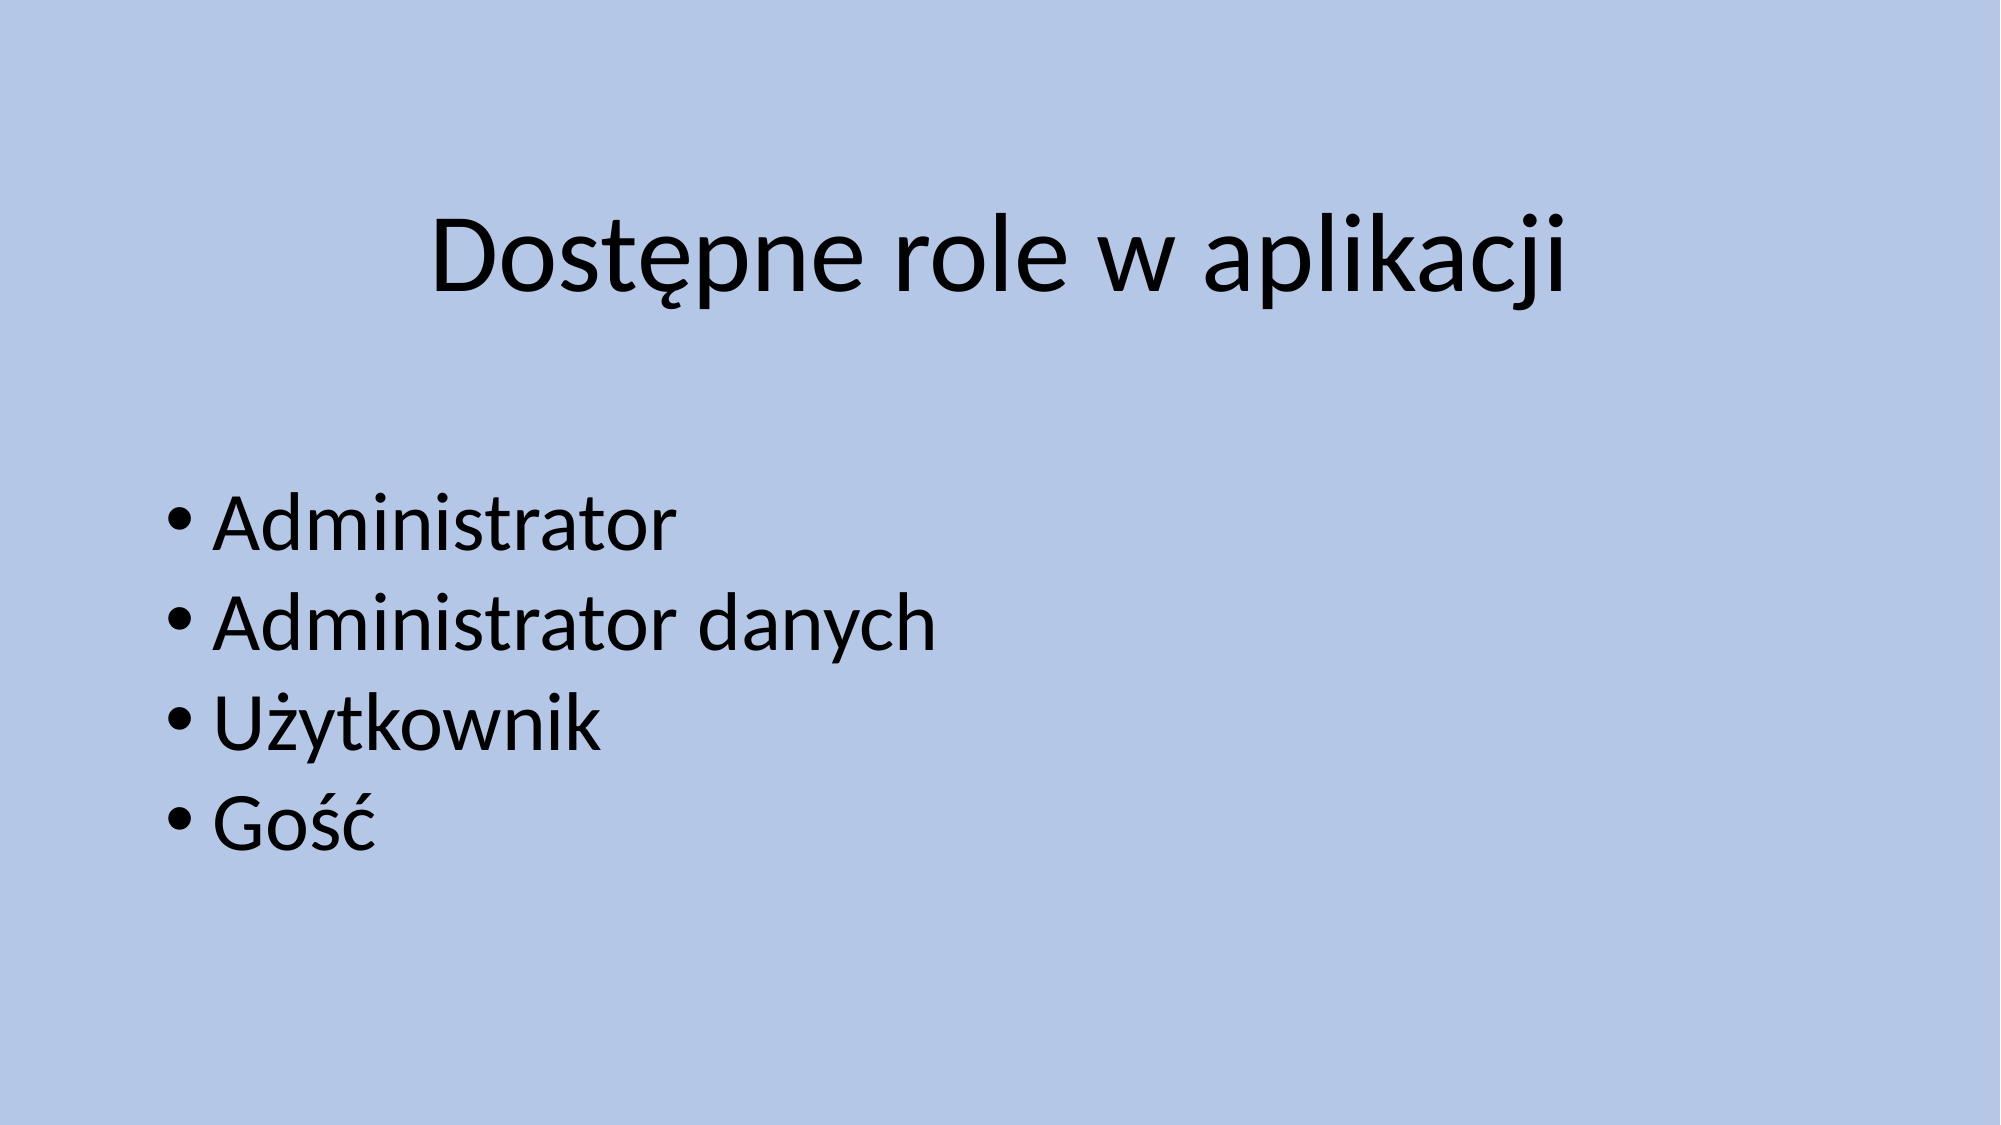

Dostępne role w aplikacji
Administrator
Administrator danych
Użytkownik
Gość